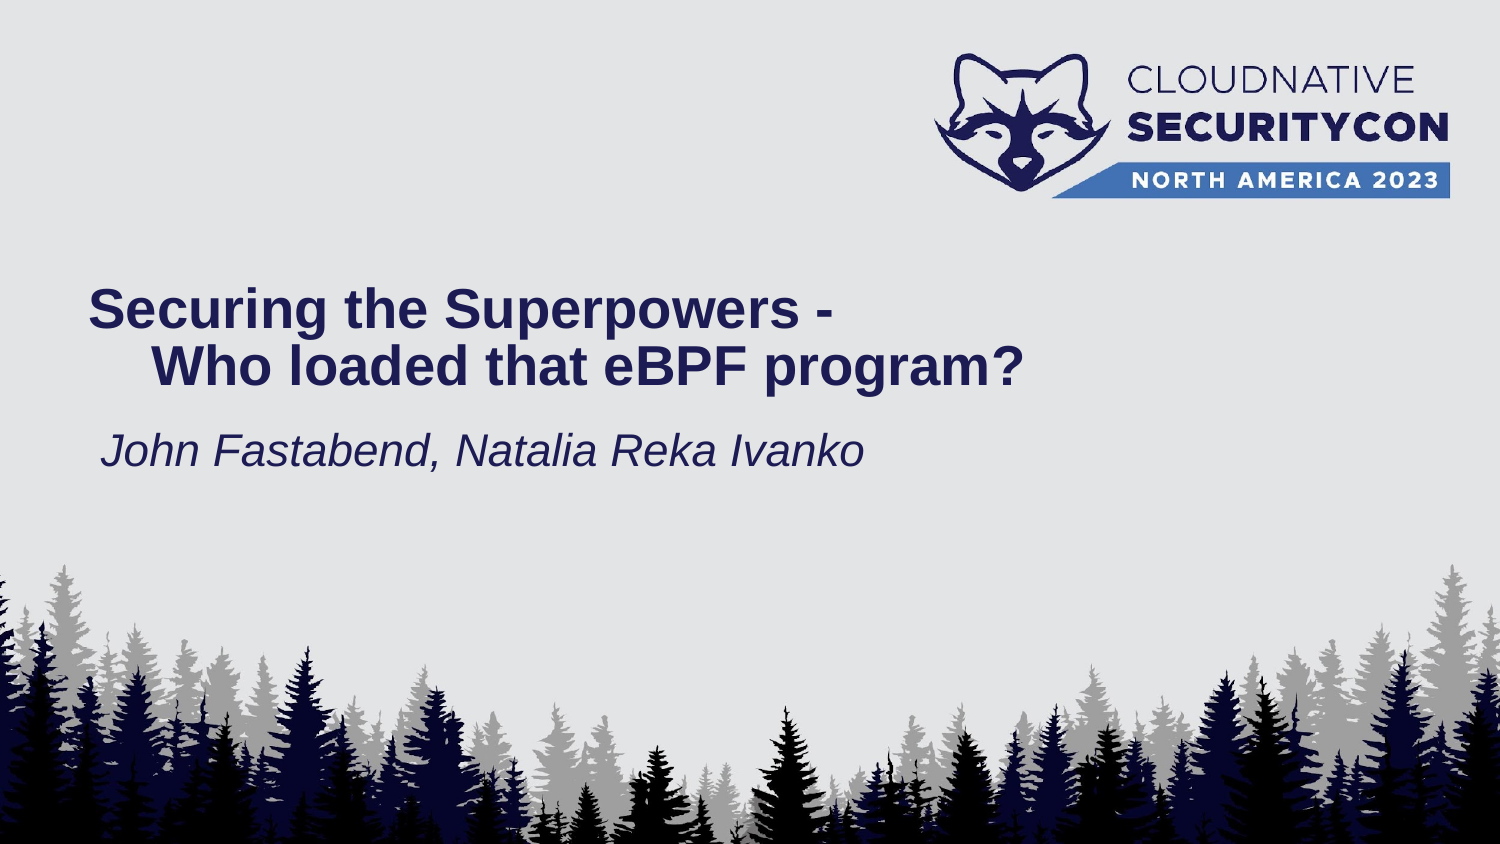

Securing the Superpowers -
    Who loaded that eBPF program?
John Fastabend, Natalia Reka Ivanko